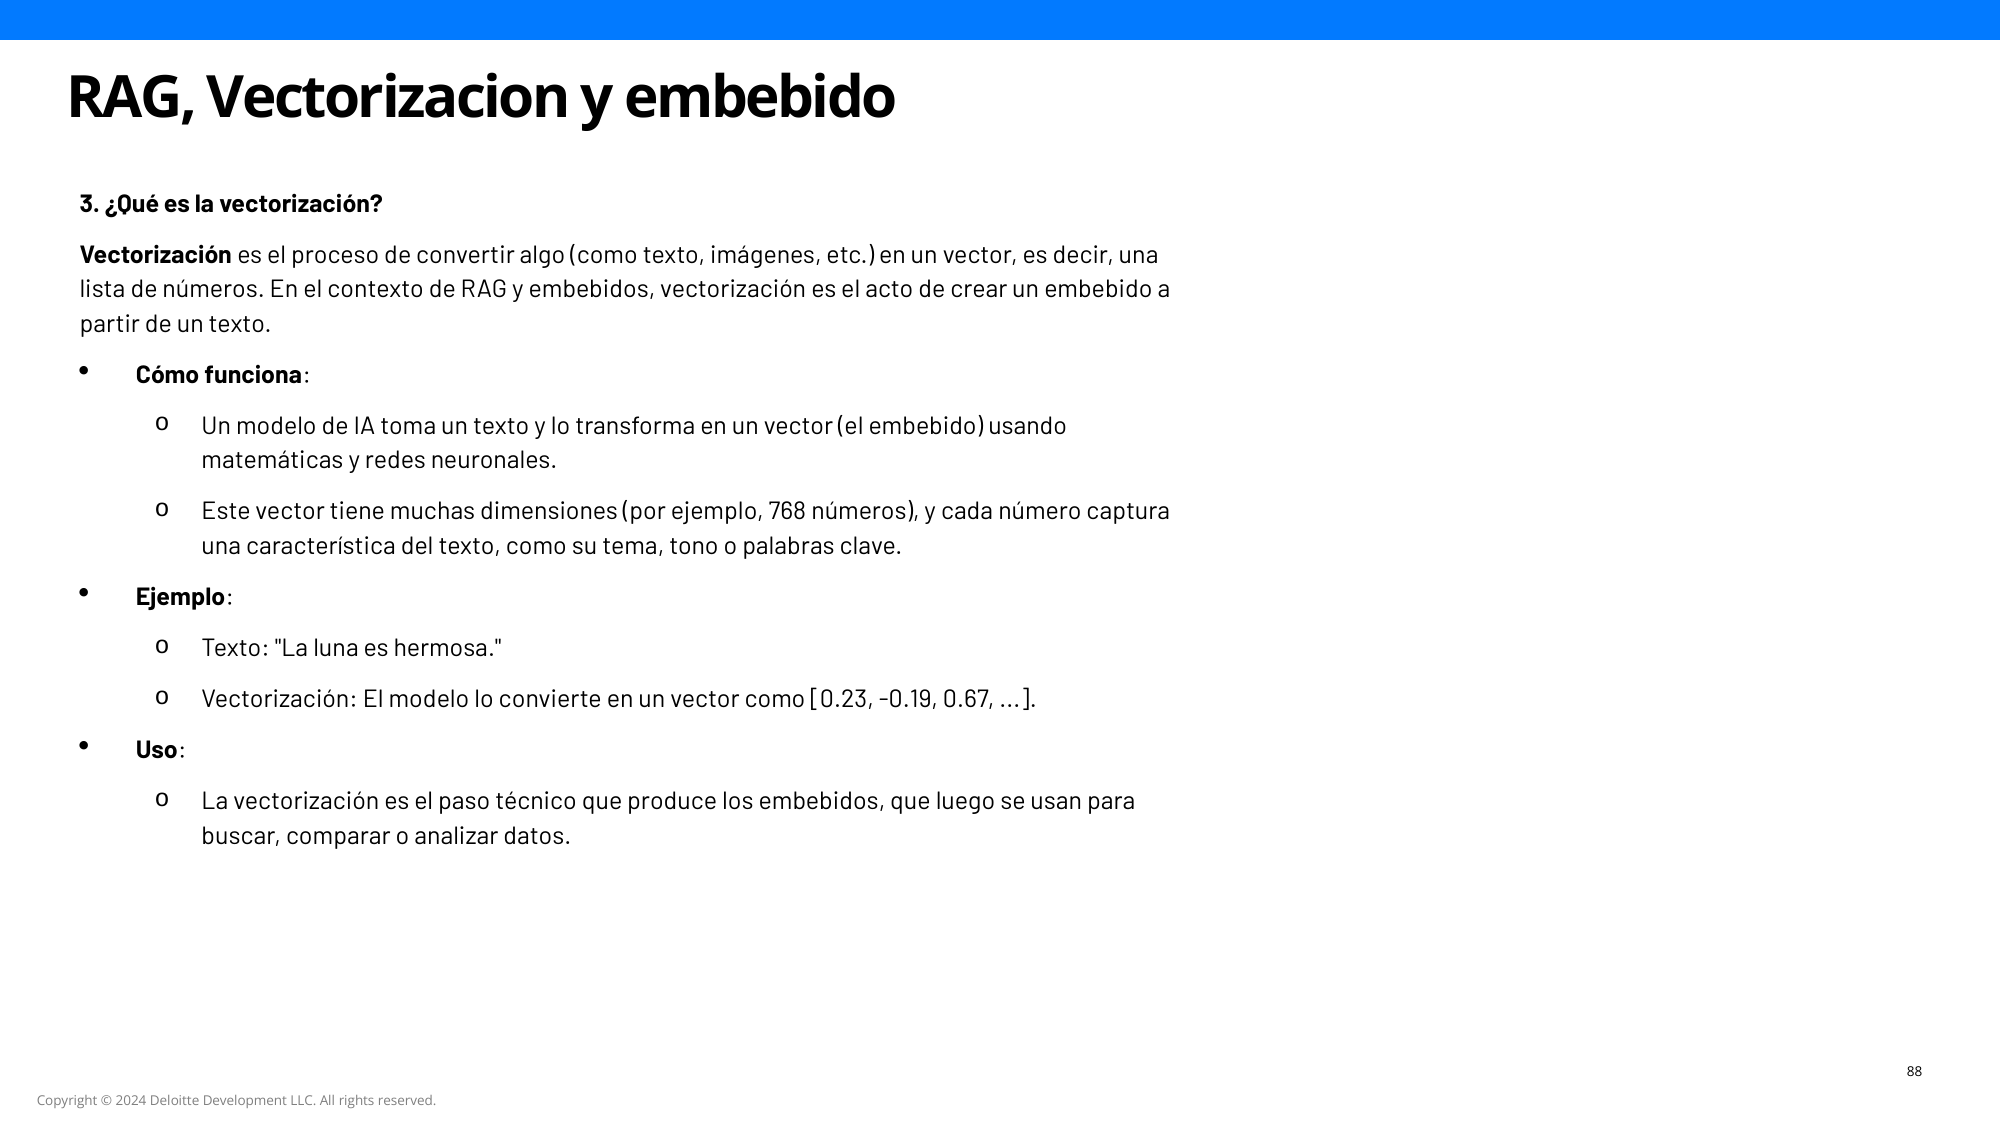

RAG, Vectorizacion y embebido
3. ¿Qué es la vectorización?
Vectorización es el proceso de convertir algo (como texto, imágenes, etc.) en un vector, es decir, una lista de números. En el contexto de RAG y embebidos, vectorización es el acto de crear un embebido a partir de un texto.
Cómo funciona:
Un modelo de IA toma un texto y lo transforma en un vector (el embebido) usando matemáticas y redes neuronales.
Este vector tiene muchas dimensiones (por ejemplo, 768 números), y cada número captura una característica del texto, como su tema, tono o palabras clave.
Ejemplo:
Texto: "La luna es hermosa."
Vectorización: El modelo lo convierte en un vector como [0.23, -0.19, 0.67, ...].
Uso:
La vectorización es el paso técnico que produce los embebidos, que luego se usan para buscar, comparar o analizar datos.